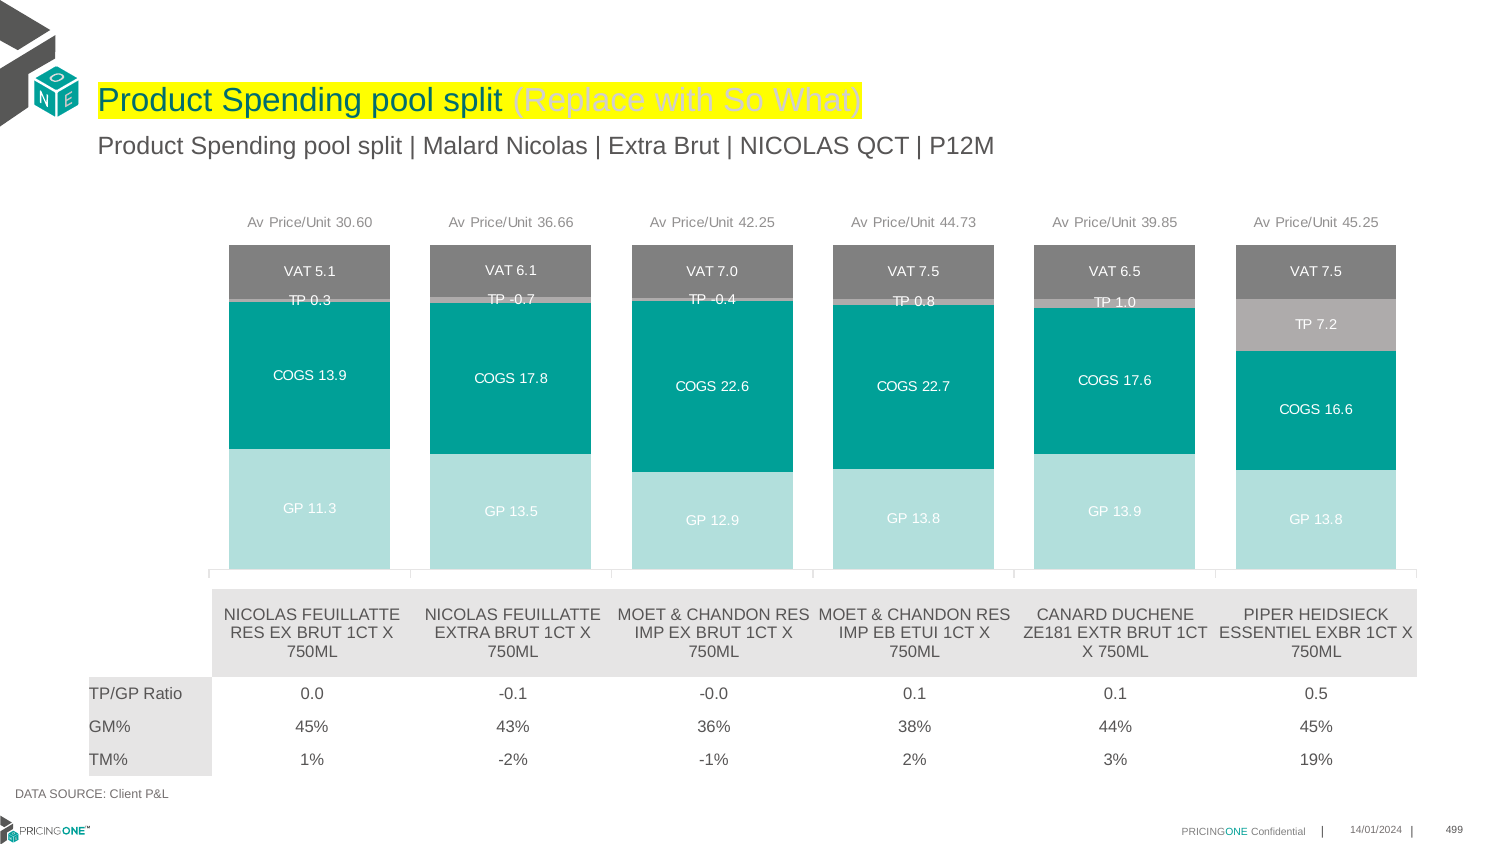

# Product Spending pool split (Replace with So What)
Product Spending pool split | Malard Nicolas | Extra Brut | NICOLAS QCT | P12M

### Chart

| Category | GP | COGS | TP | VAT |
|---|---|---|---|---|
| Av Price/Unit 30.60 | 11.334627173169064 | 13.896728199863109 | 0.26587825690166866 | 5.099446725986765 |
| Av Price/Unit 36.66 | 13.491195783684693 | 17.75085600366636 | -0.6890423159181118 | 6.110601894286585 |
| Av Price/Unit 42.25 | 12.932028571428571 | 22.64971688311688 | -0.3739532467532456 | 7.041558441558442 |
| Av Price/Unit 44.73 | 13.793722965116281 | 22.672788372093024 | 0.8057182170542632 | 7.454457364341081 |
| Av Price/Unit 39.85 | 13.929 | 17.571 | 1.0384615384615472 | 6.507692307692301 |
| Av Price/Unit 45.25 | 13.833466666666668 | 16.638388888888887 | 7.2364777777777896 | 7.541666666666661 |
|  | NICOLAS FEUILLATTE RES EX BRUT 1CT X 750ML | NICOLAS FEUILLATTE EXTRA BRUT 1CT X 750ML | MOET & CHANDON RES IMP EX BRUT 1CT X 750ML | MOET & CHANDON RES IMP EB ETUI 1CT X 750ML | CANARD DUCHENE ZE181 EXTR BRUT 1CT X 750ML | PIPER HEIDSIECK ESSENTIEL EXBR 1CT X 750ML |
| --- | --- | --- | --- | --- | --- | --- |
| TP/GP Ratio | 0.0 | -0.1 | -0.0 | 0.1 | 0.1 | 0.5 |
| GM% | 45% | 43% | 36% | 38% | 44% | 45% |
| TM% | 1% | -2% | -1% | 2% | 3% | 19% |
DATA SOURCE: Client P&L

14/01/2024
499